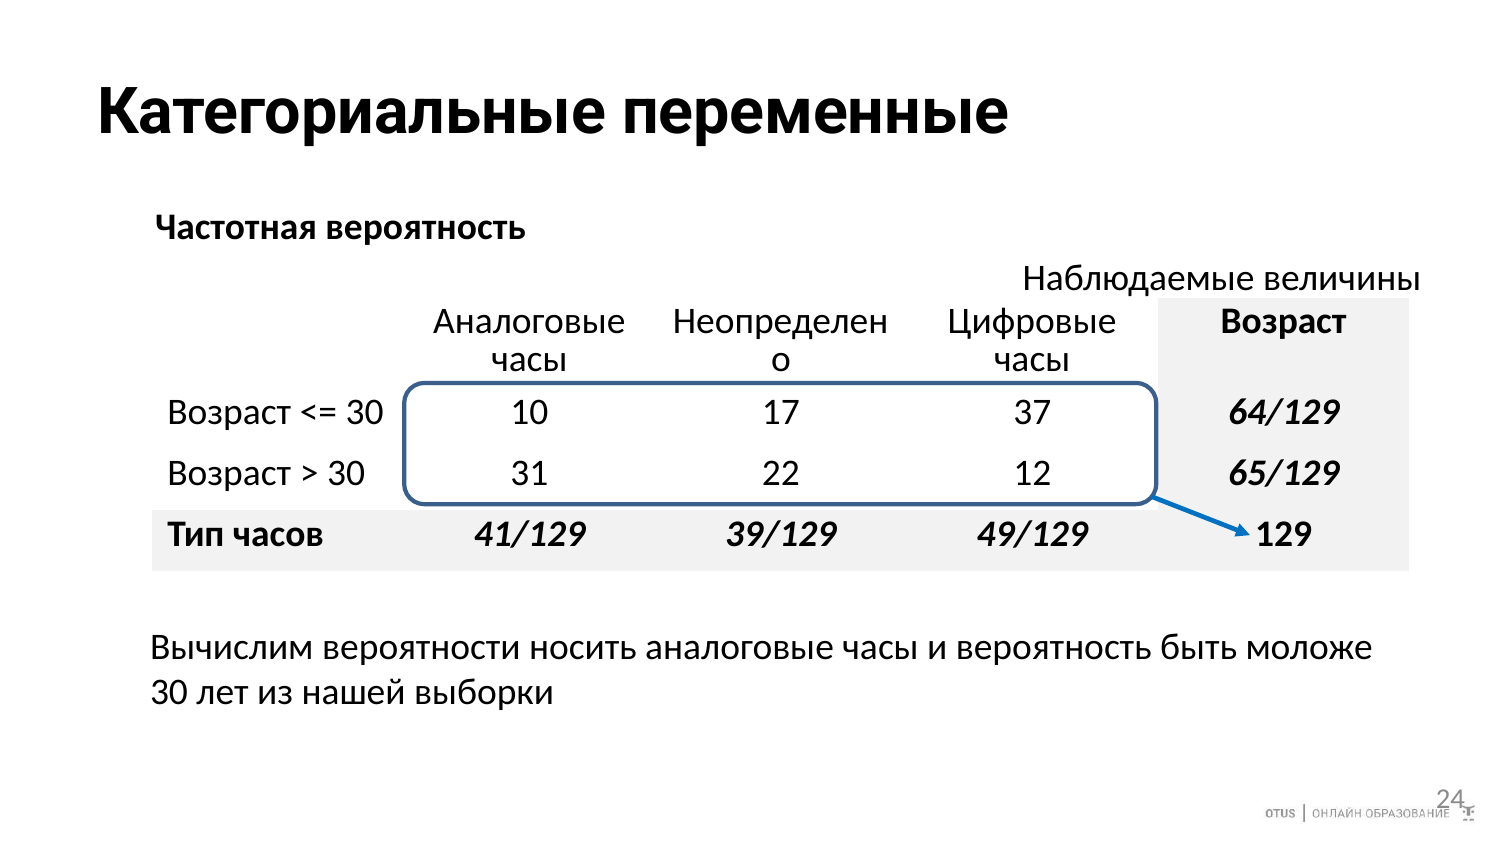

# Категориальные переменные
Частотная вероятность
Наблюдаемые величины
|  | Аналоговые часы | Неопределено | Цифровые часы | Возраст |
| --- | --- | --- | --- | --- |
| Возраст <= 30 | 10 | 17 | 37 | 64/129 |
| Возраст > 30 | 31 | 22 | 12 | 65/129 |
| Тип часов | 41/129 | 39/129 | 49/129 | 129 |

Вычислим вероятности носить аналоговые часы и вероятность быть моложе 30 лет из нашей выборки
24